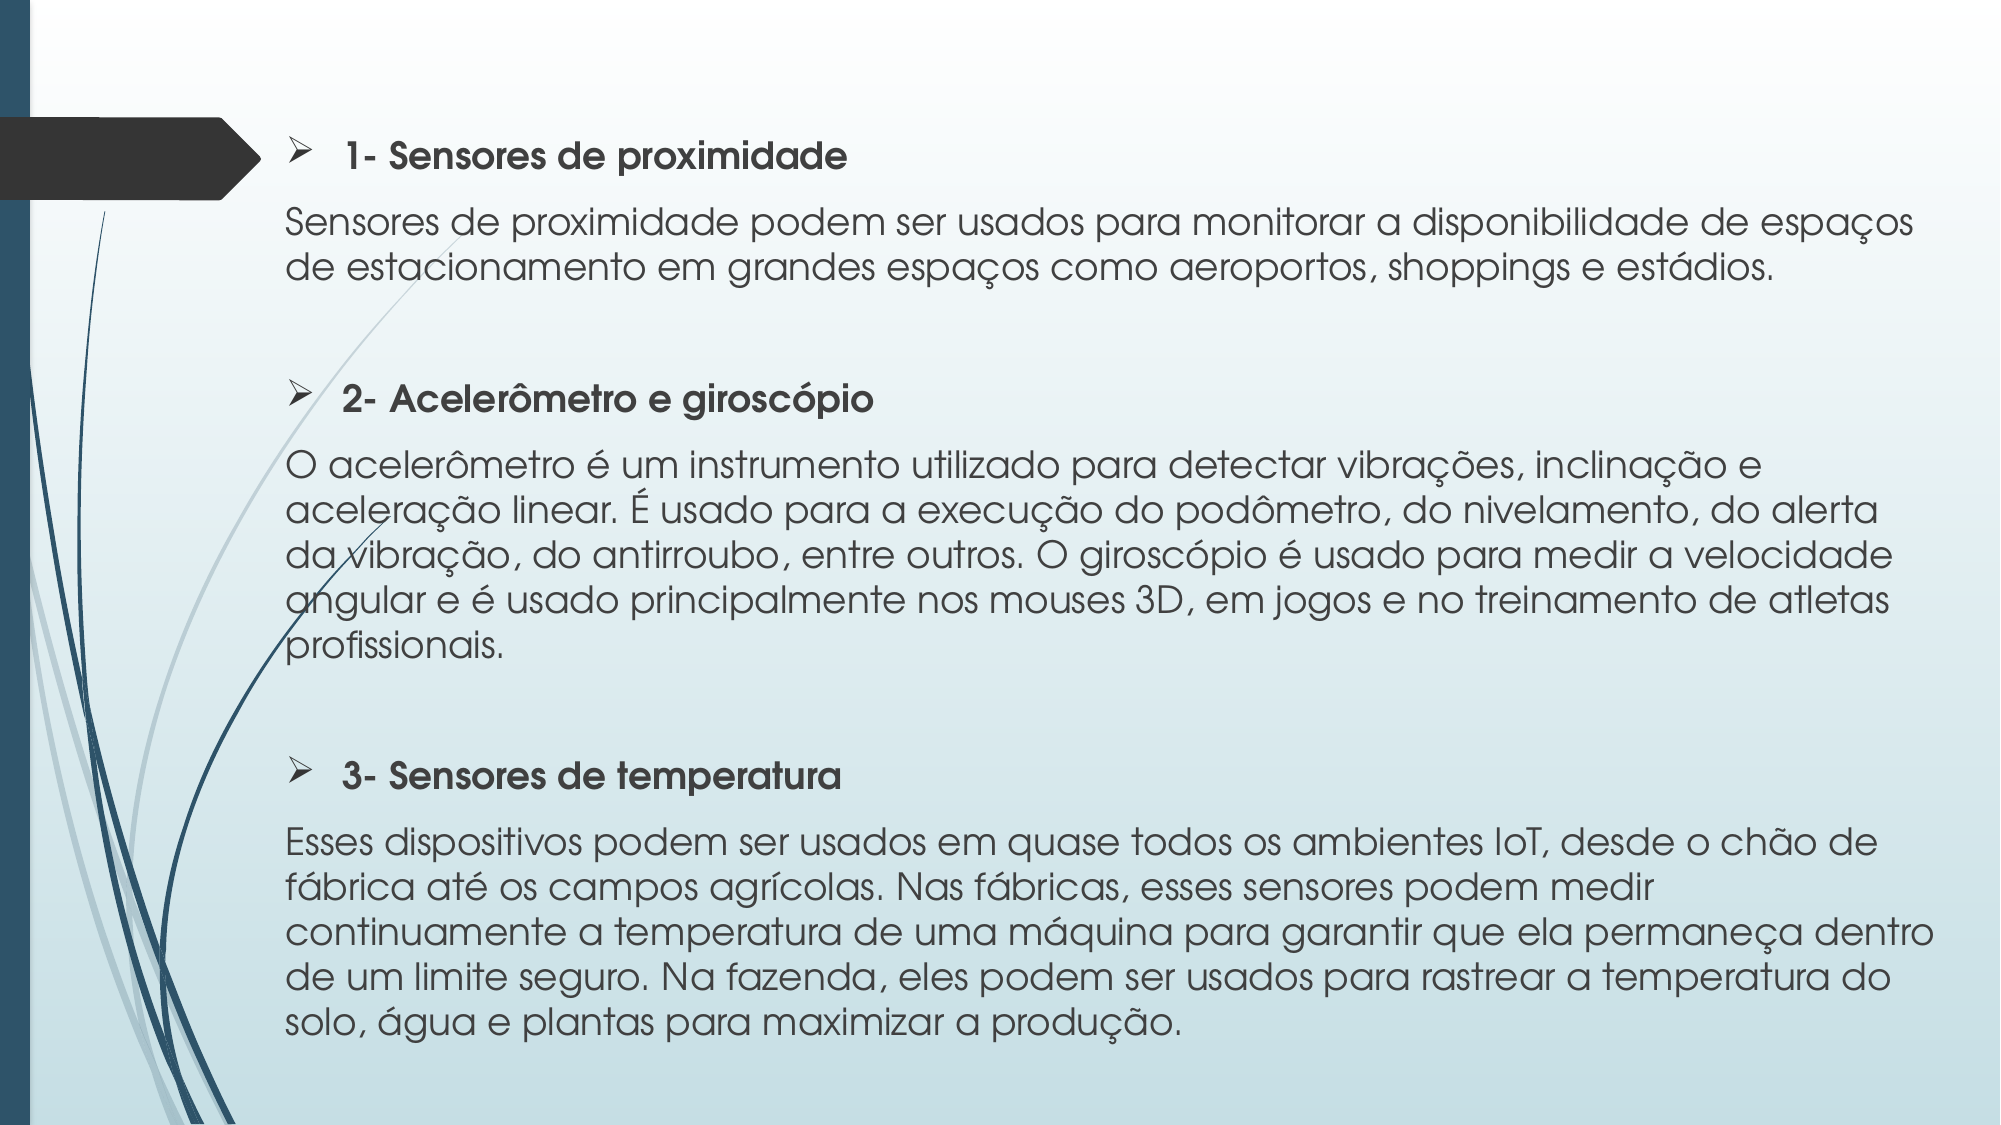

1- Sensores de proximidade
Sensores de proximidade podem ser usados para monitorar a disponibilidade de espaços de estacionamento em grandes espaços como aeroportos, shoppings e estádios.

2- Acelerômetro e giroscópio
O acelerômetro é um instrumento utilizado para detectar vibrações, inclinação e aceleração linear. É usado para a execução do podômetro, do nivelamento, do alerta da vibração, do antirroubo, entre outros. O giroscópio é usado para medir a velocidade angular e é usado principalmente nos mouses 3D, em jogos e no treinamento de atletas profissionais.

3- Sensores de temperatura
Esses dispositivos podem ser usados em quase todos os ambientes IoT, desde o chão de fábrica até os campos agrícolas. Nas fábricas, esses sensores podem medir continuamente a temperatura de uma máquina para garantir que ela permaneça dentro de um limite seguro. Na fazenda, eles podem ser usados para rastrear a temperatura do solo, água e plantas para maximizar a produção.